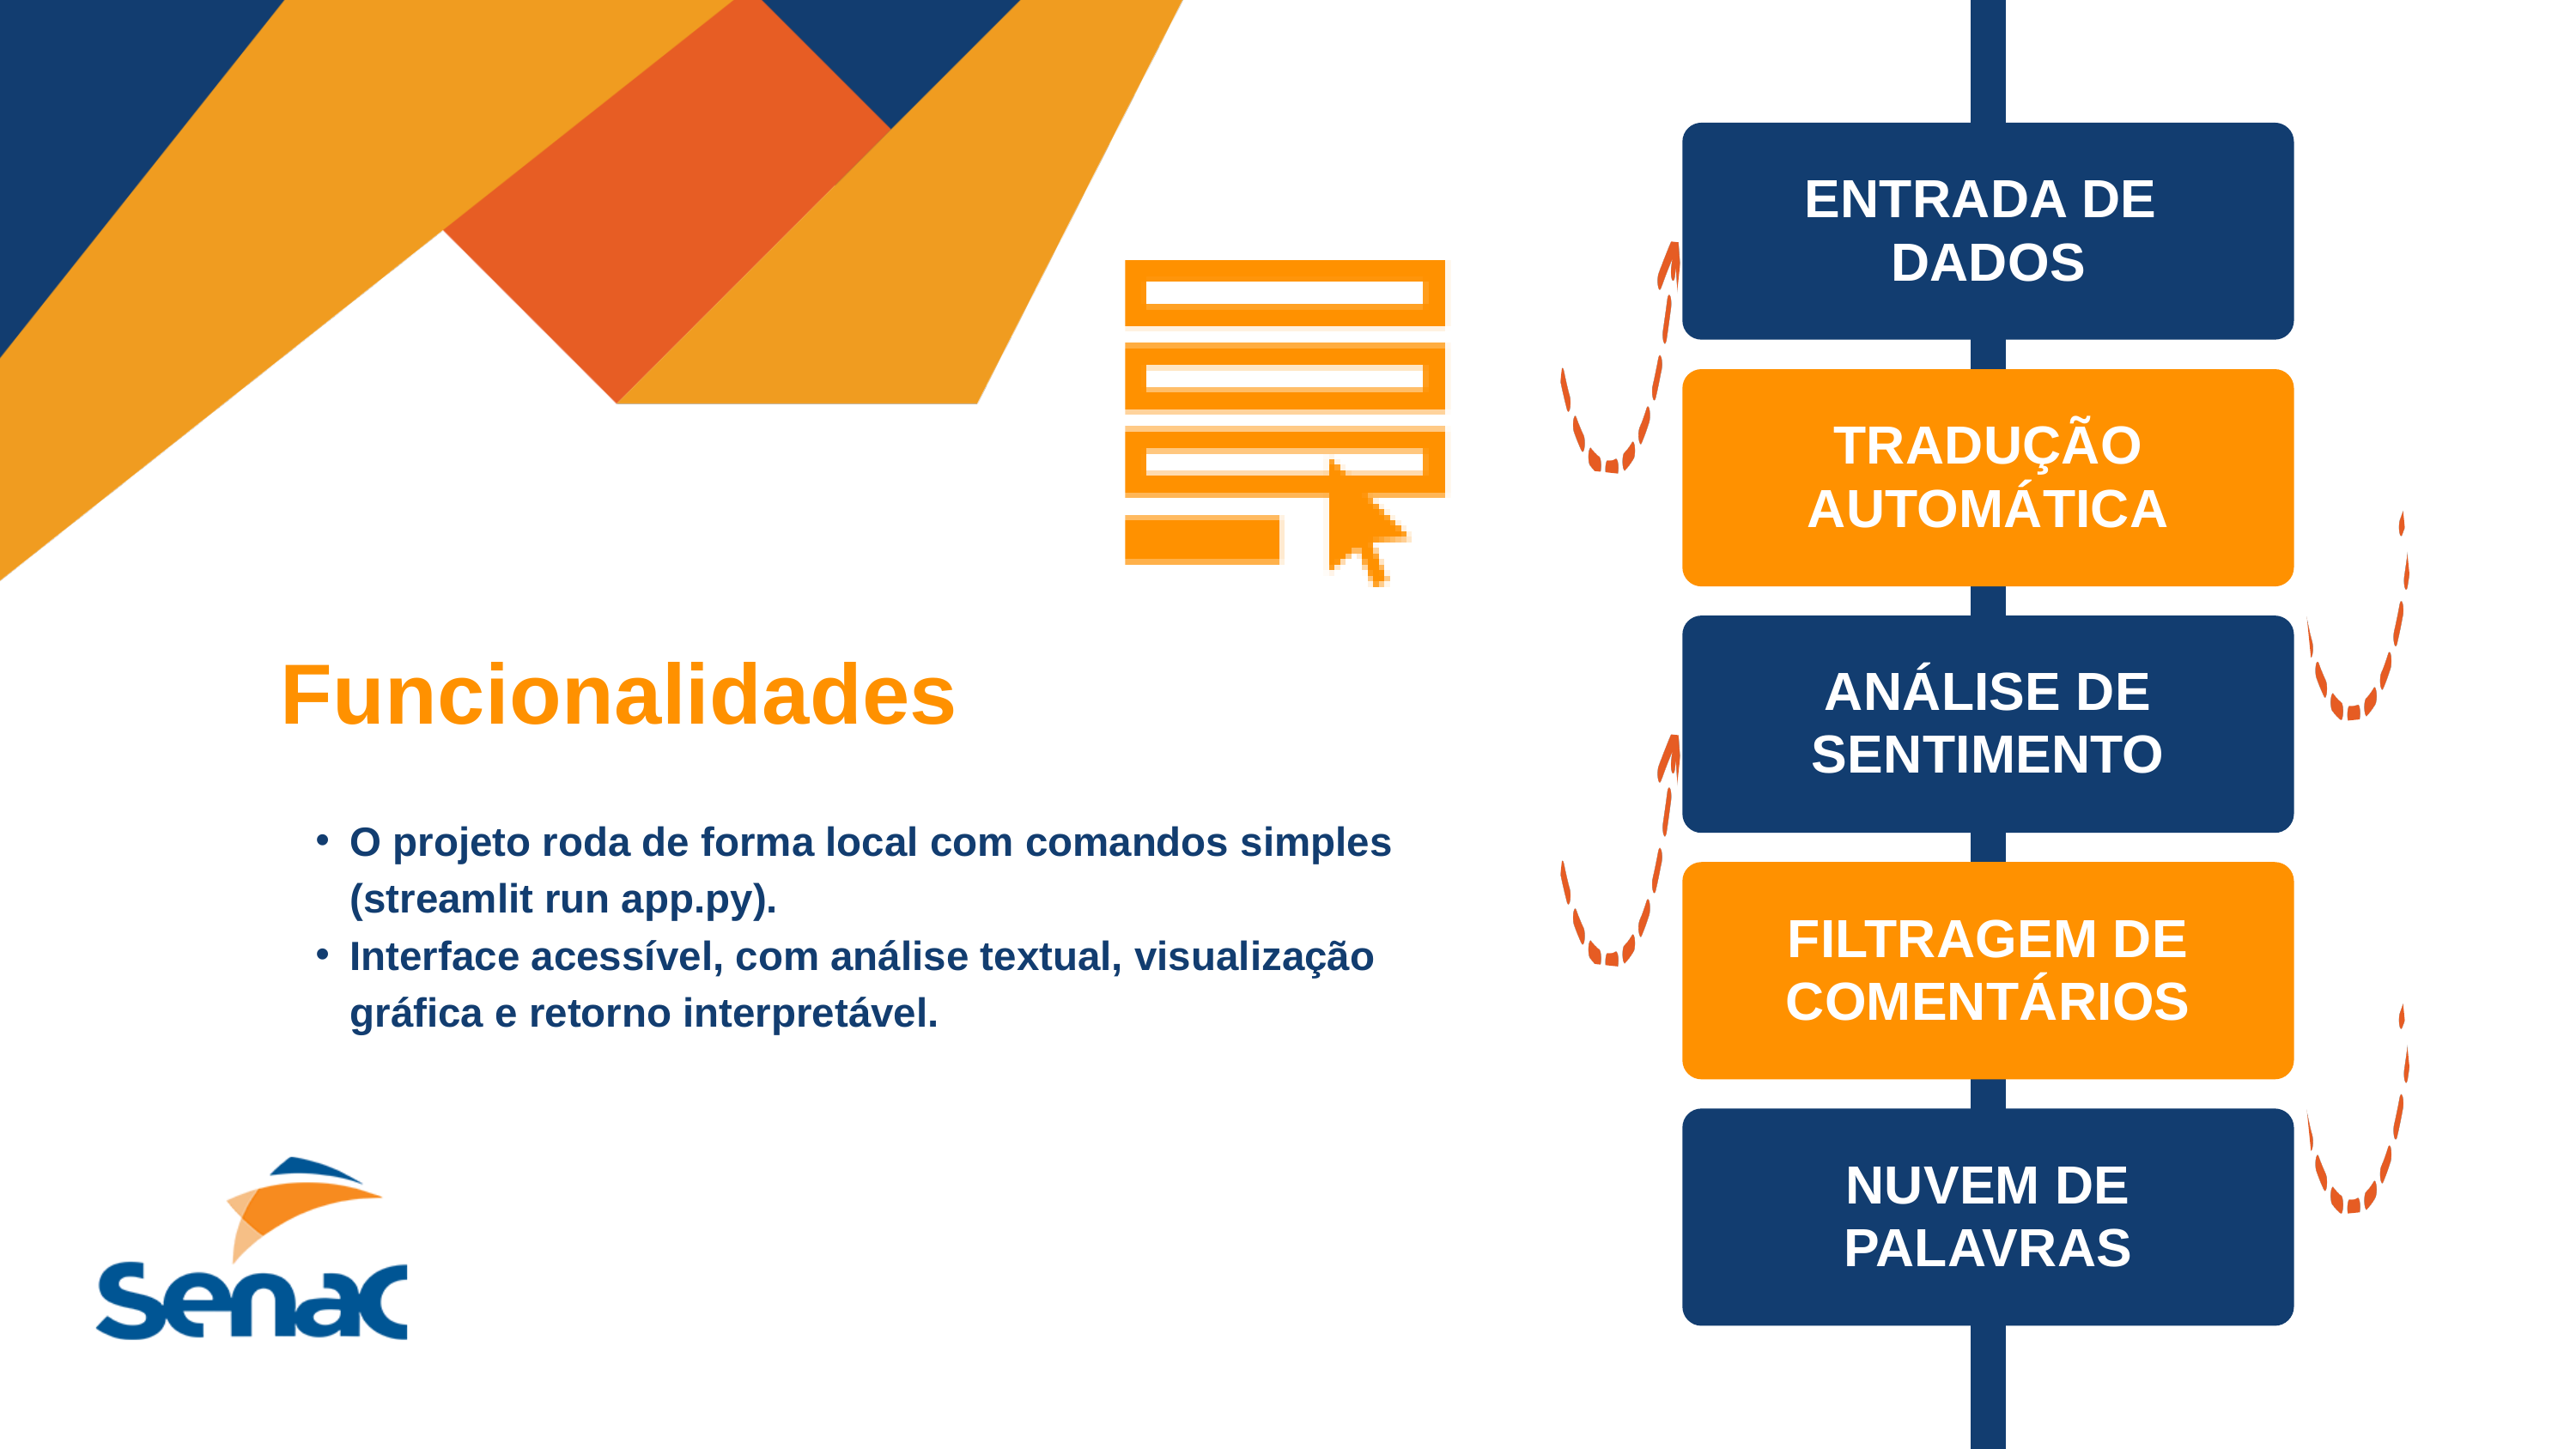

ENTRADA DE
DADOS

TRADUÇÃO AUTOMÁTICA

Funcionalidades
ANÁLISE DE SENTIMENTO

O projeto roda de forma local com comandos simples (streamlit run app.py).
Interface acessível, com análise textual, visualização gráfica e retorno interpretável.

FILTRAGEM DE COMENTÁRIOS

NUVEM DE PALAVRAS